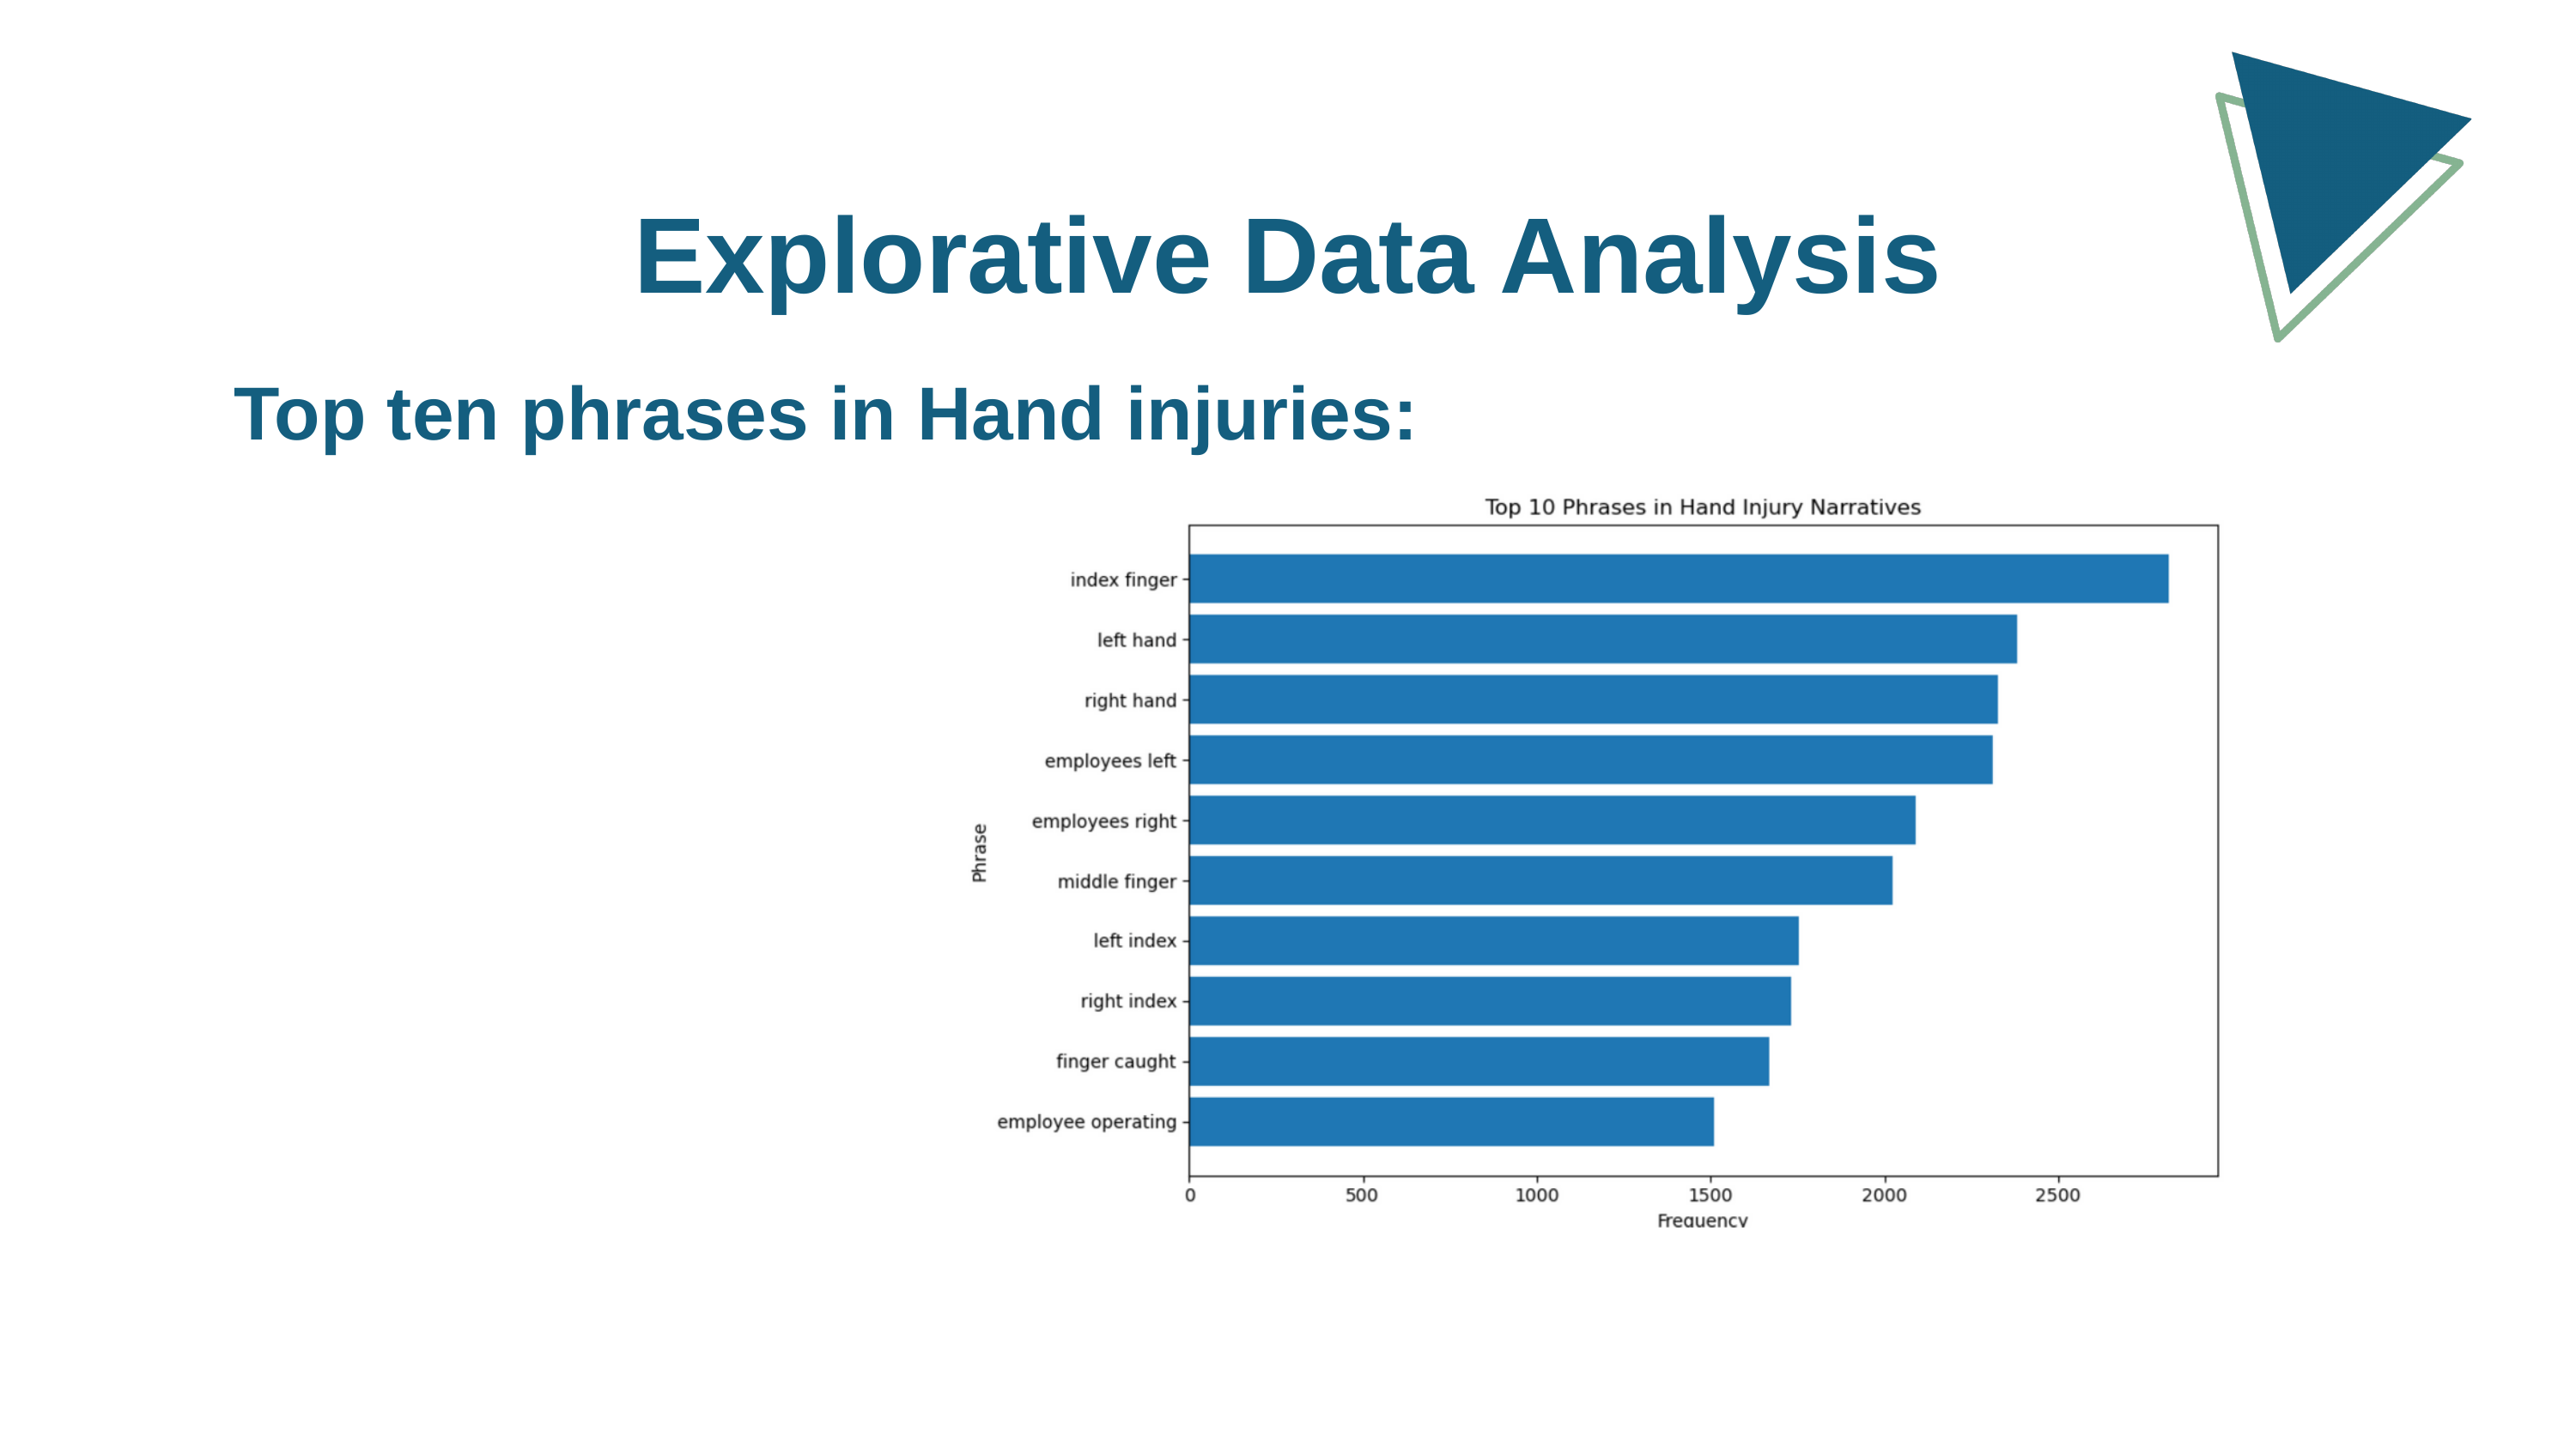

Explorative Data Analysis
Top ten phrases in Hand injuries: